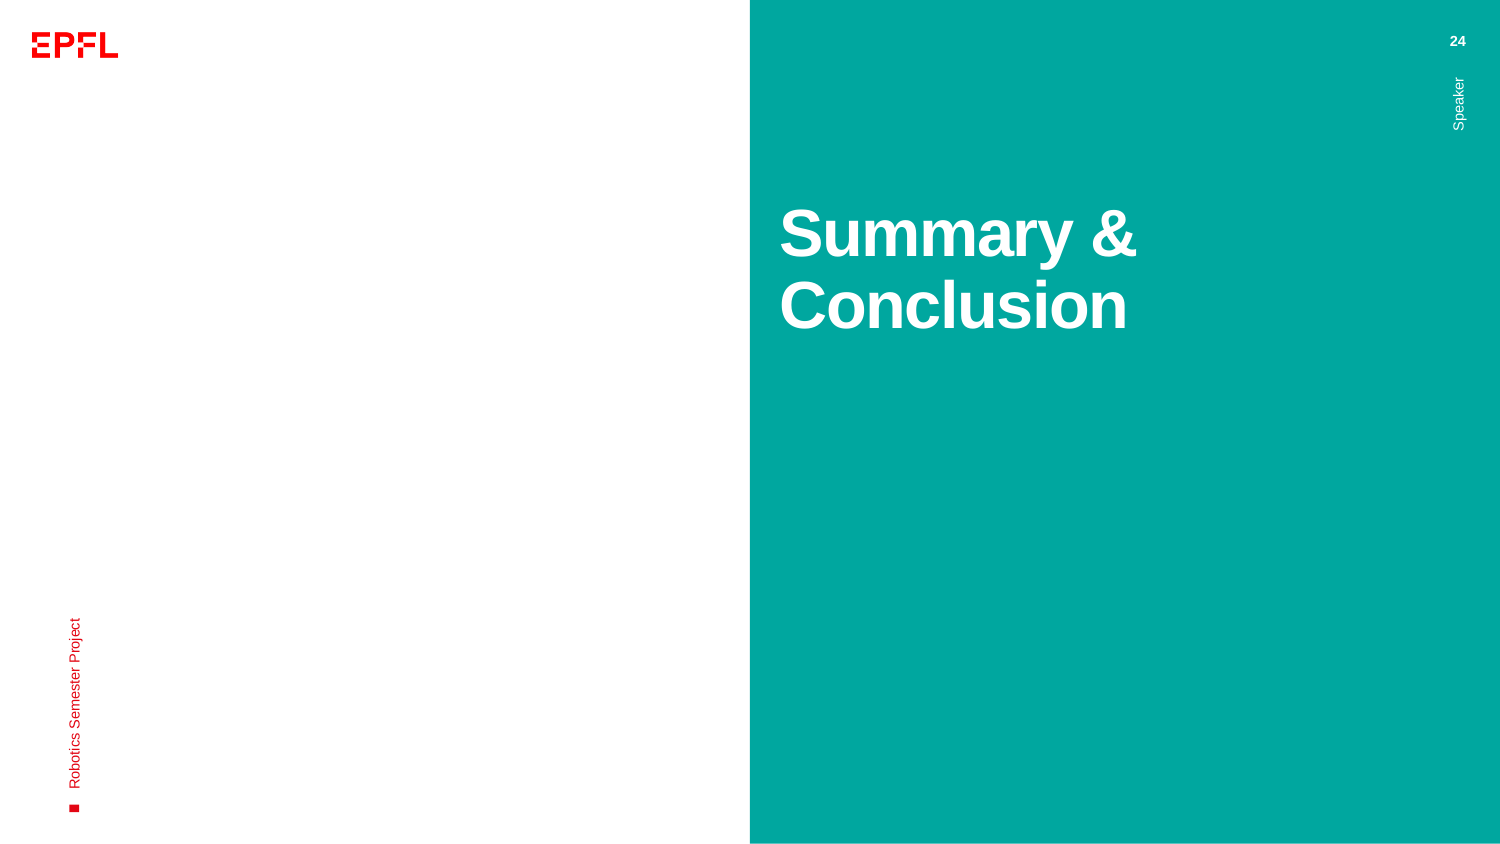

24
# Summary & Conclusion
Speaker

Robotics Semester Project